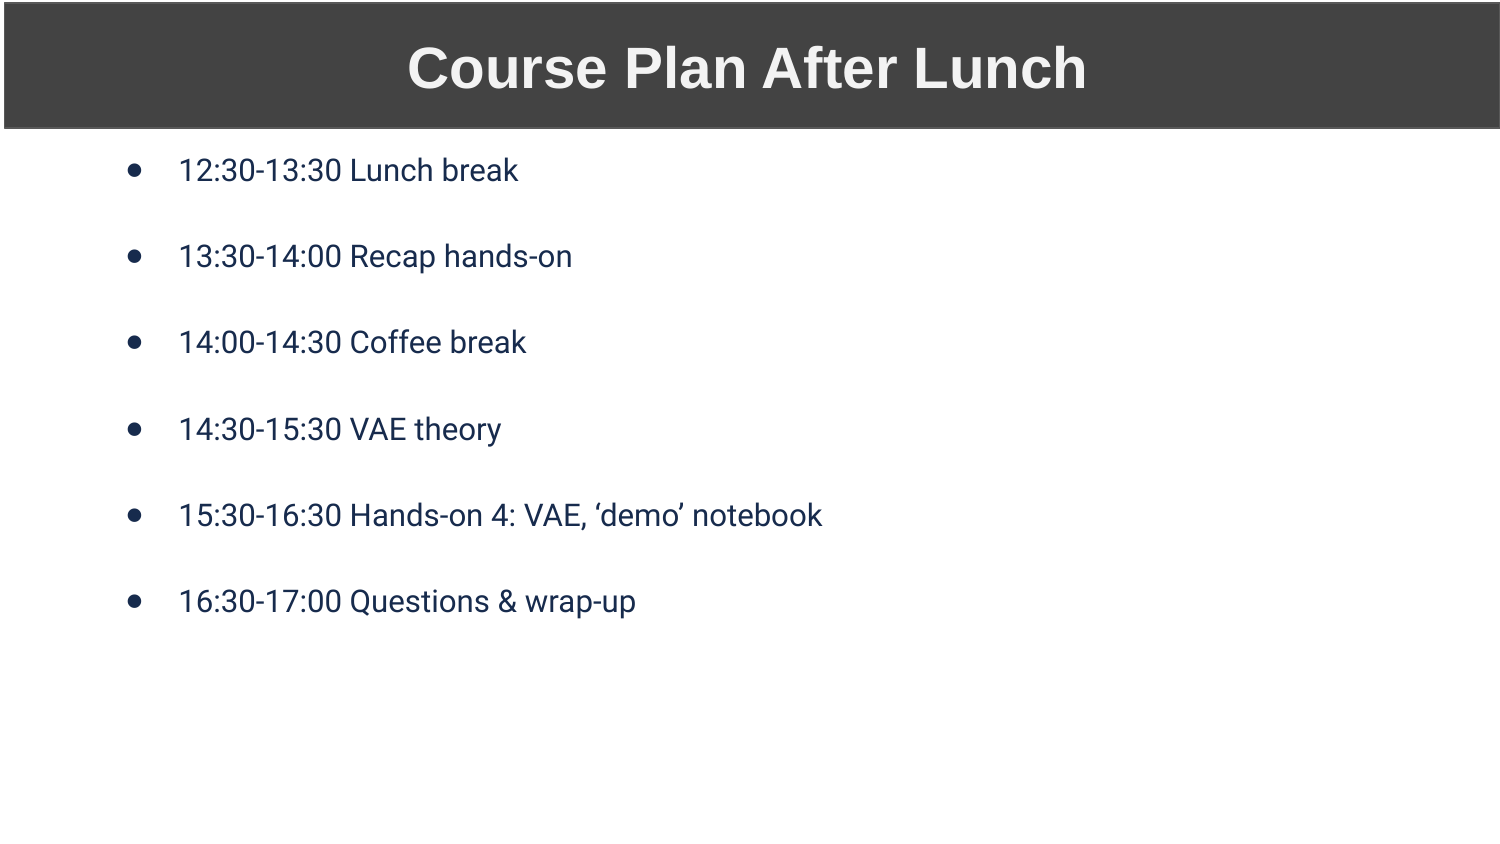

Course Plan After Lunch

12:30-13:30 Lunch break
13:30-14:00 Recap hands-on
14:00-14:30 Coffee break
14:30-15:30 VAE theory
15:30-16:30 Hands-on 4: VAE, ‘demo’ notebook
16:30-17:00 Questions & wrap-up